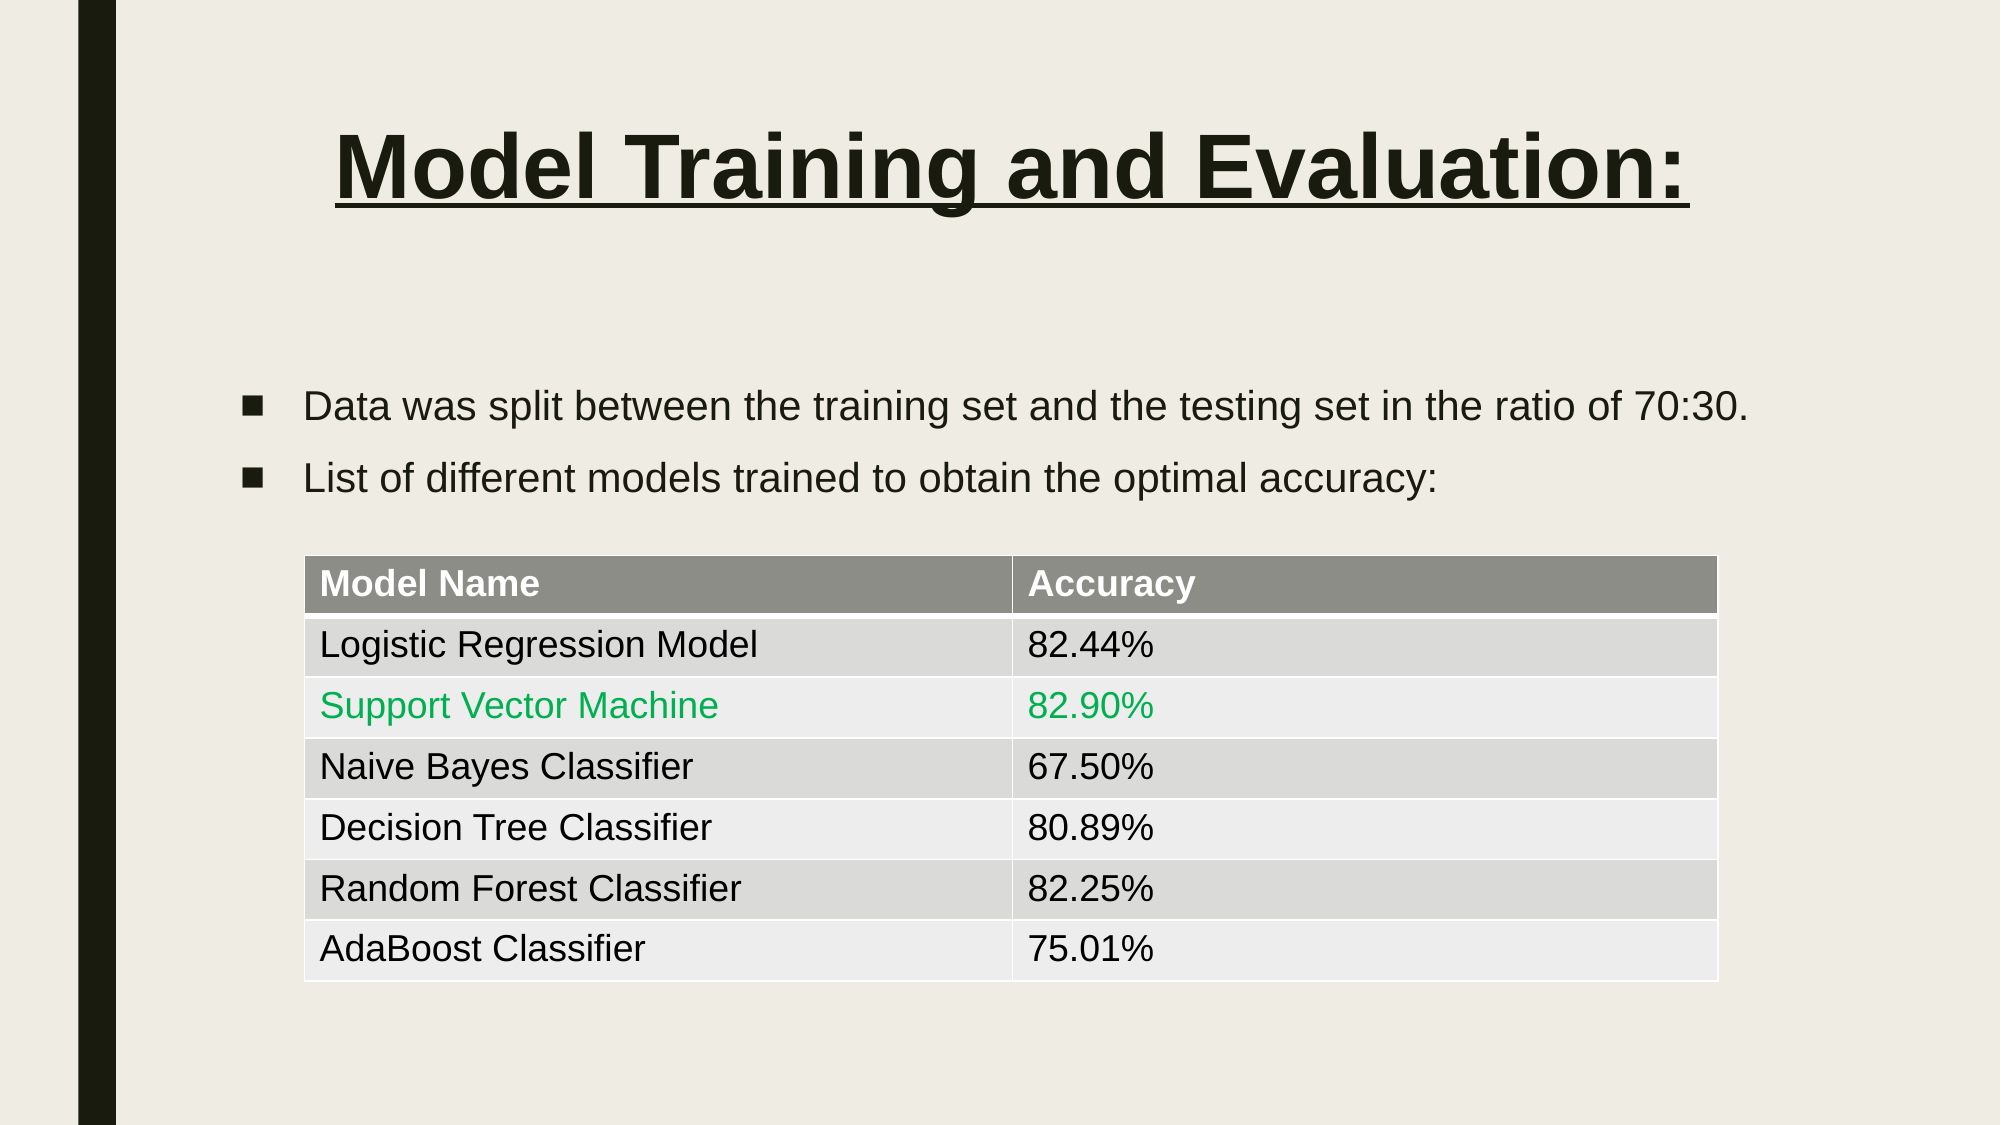

# Model Training and Evaluation:
Data was split between the training set and the testing set in the ratio of 70:30.
List of different models trained to obtain the optimal accuracy:

| Model Name | Accuracy |
| --- | --- |
| Logistic Regression Model | 82.44% |
| Support Vector Machine | 82.90% |
| Naive Bayes Classifier | 67.50% |
| Decision Tree Classifier | 80.89% |
| Random Forest Classifier | 82.25% |
| AdaBoost Classifier | 75.01% |